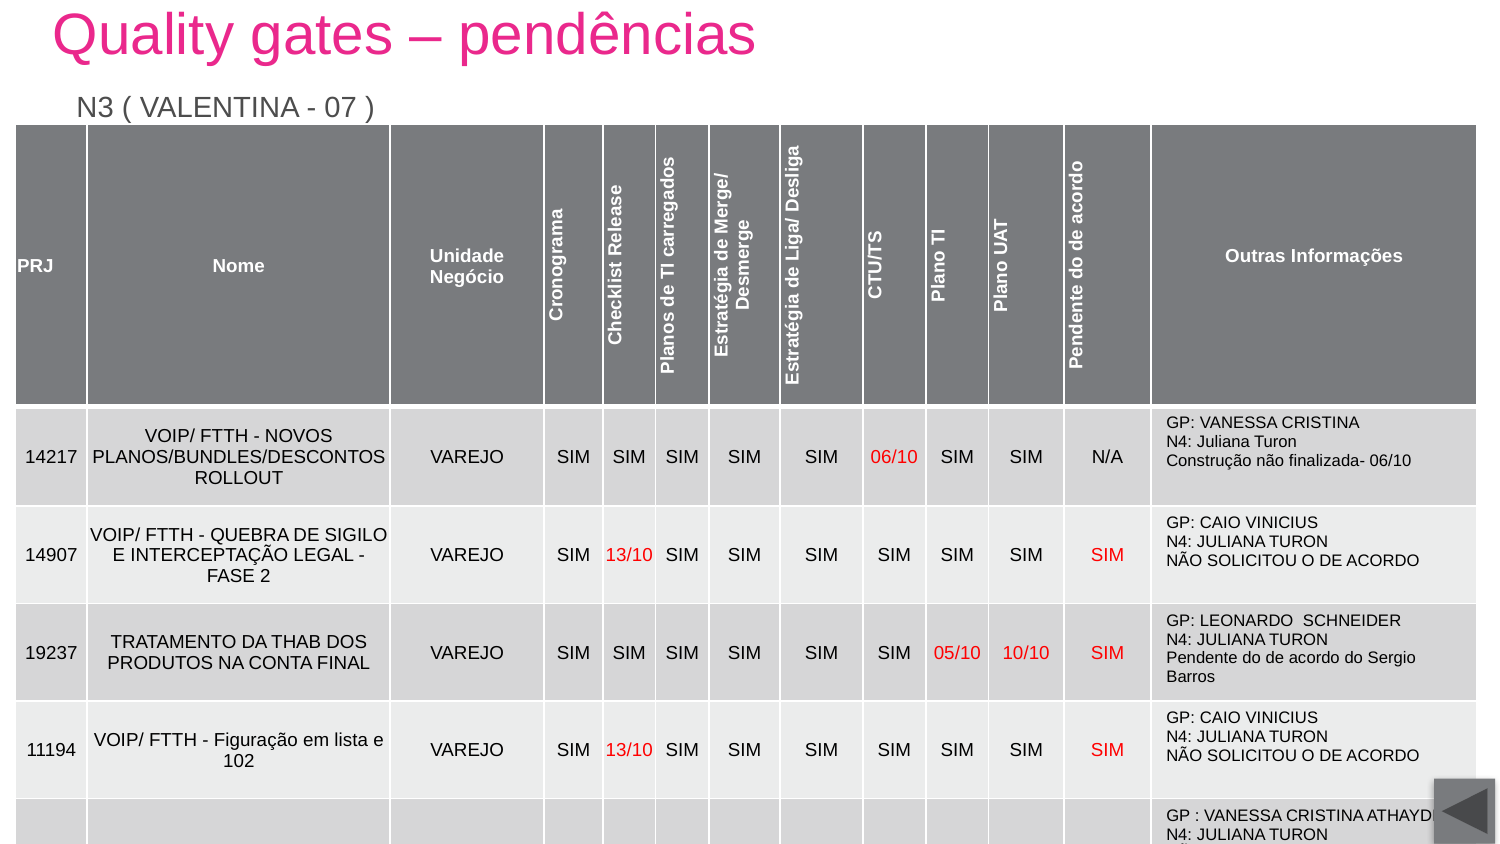

# Quality gates – pendências
N3 ( VALENTINA - 07 )

| PRJ | Nome | Unidade Negócio | Cronograma | Checklist Release | Planos de TI carregados | Estratégia de Merge/ Desmerge | Estratégia de Liga/ Desliga | CTU/TS | Plano TI | Plano UAT | Pendente do de acordo | Outras Informações |
| --- | --- | --- | --- | --- | --- | --- | --- | --- | --- | --- | --- | --- |
| 14217 | VOIP/ FTTH - NOVOS PLANOS/BUNDLES/DESCONTOS ROLLOUT | VAREJO | SIM | SIM | SIM | SIM | SIM | 06/10 | SIM | SIM | N/A | GP: VANESSA CRISTINA N4: Juliana Turon Construção não finalizada- 06/10 |
| 14907 | VOIP/ FTTH - QUEBRA DE SIGILO E INTERCEPTAÇÃO LEGAL - FASE 2 | VAREJO | SIM | 13/10 | SIM | SIM | SIM | SIM | SIM | SIM | SIM | GP: CAIO VINICIUS N4: JULIANA TURON NÃO SOLICITOU O DE ACORDO |
| 19237 | TRATAMENTO DA THAB DOS PRODUTOS NA CONTA FINAL | VAREJO | SIM | SIM | SIM | SIM | SIM | SIM | 05/10 | 10/10 | SIM | GP: LEONARDO SCHNEIDER N4: JULIANA TURON Pendente do de acordo do Sergio Barros |
| 11194 | VOIP/ FTTH - Figuração em lista e 102 | VAREJO | SIM | 13/10 | SIM | SIM | SIM | SIM | SIM | SIM | SIM | GP: CAIO VINICIUS N4: JULIANA TURON NÃO SOLICITOU O DE ACORDO |
| 11410 | VOIP/ FTTH - PILOTO | VAREJO | SIM | SIM | SIM | SIM | SIM | SIM | 10/10 | 10/10 | SIM | GP : VANESSA CRISTINA ATHAYDE N4: JULIANA TURON NÃO SOLICITOU O DE ACORDO. CR em contratação Vai entrar na segunda janela de TI. Pendente do de acordo para a 2migração. |

12

MATERIAL CONFIDENCIAL  |  SLIDE Nº